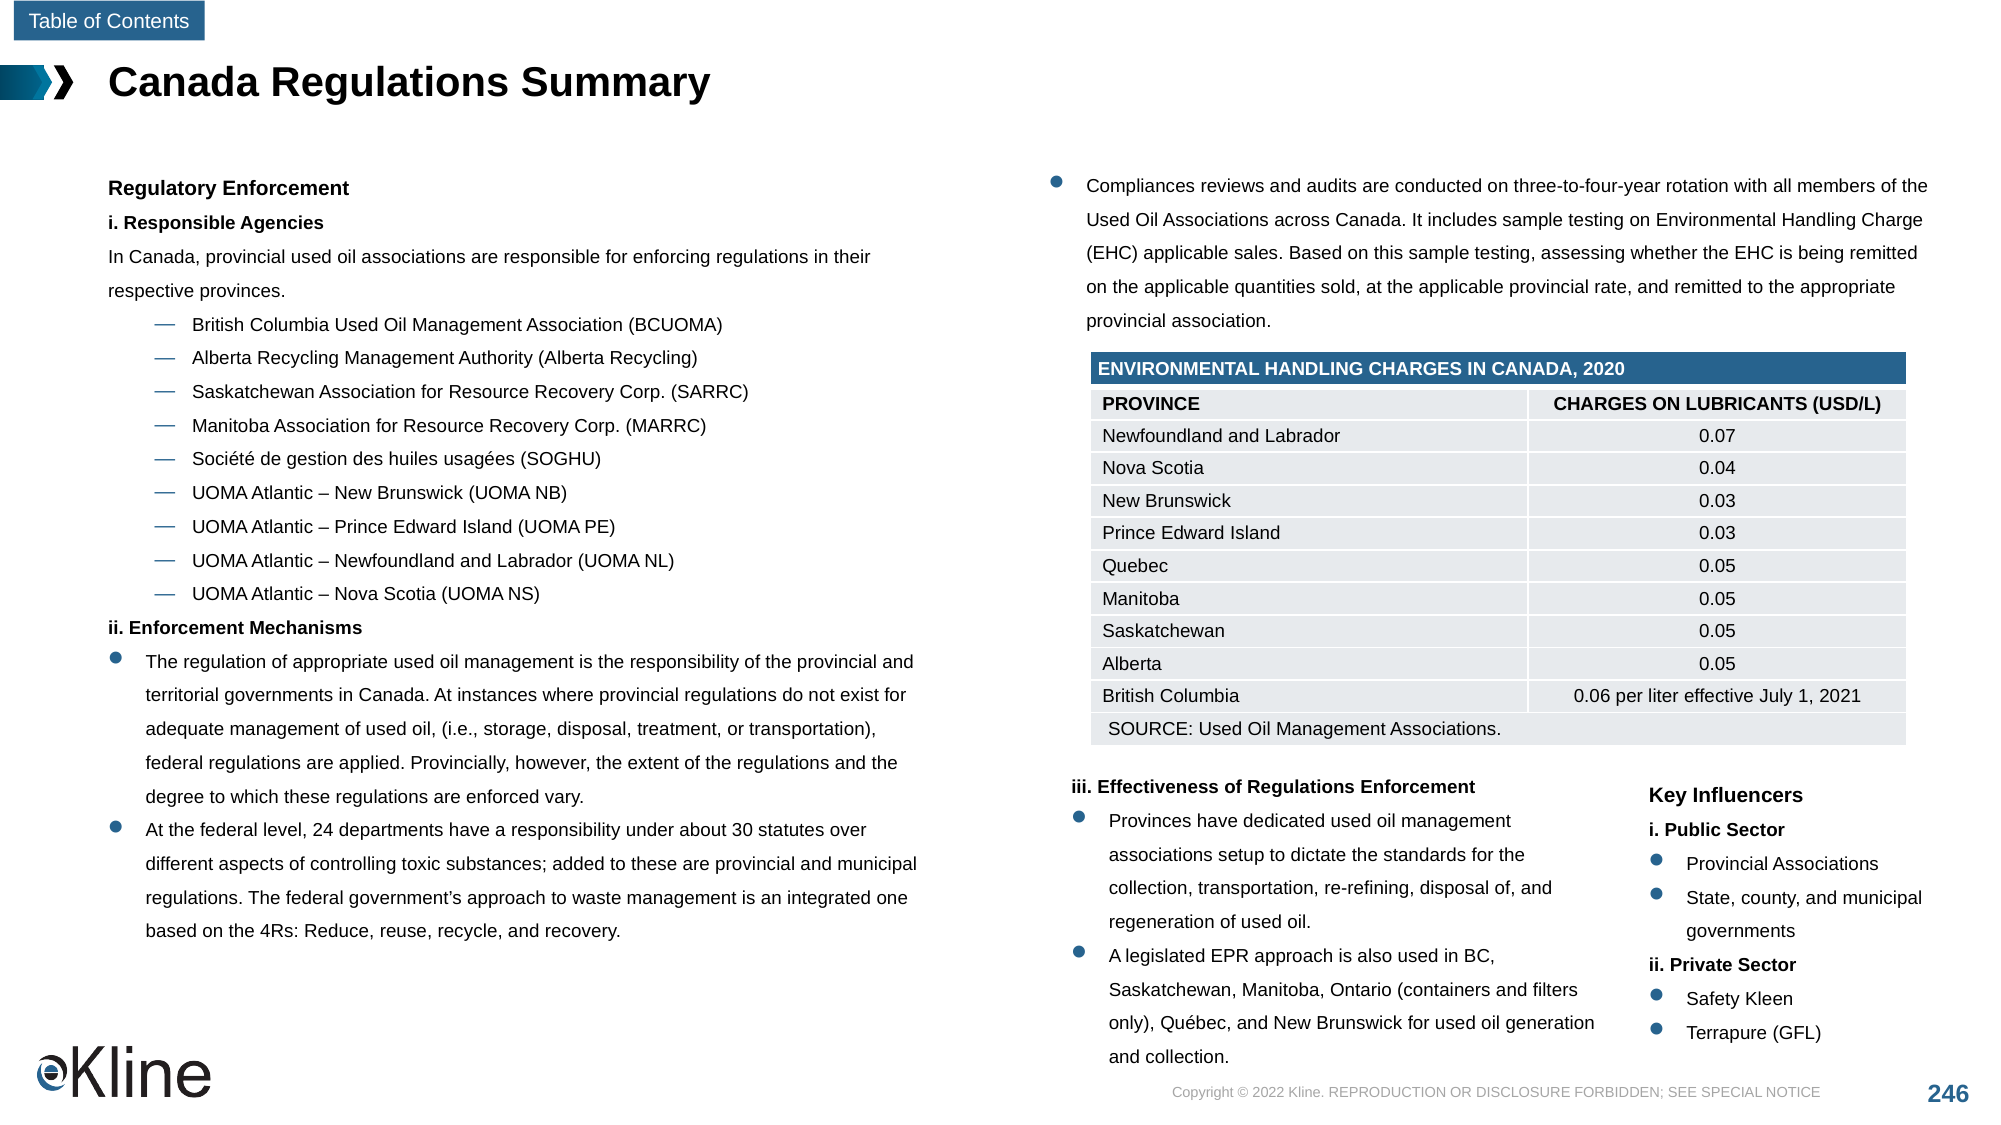

# Canada Regulations Summary
Regulatory Enforcement
i. Responsible Agencies
In Canada, provincial used oil associations are responsible for enforcing regulations in their respective provinces.
British Columbia Used Oil Management Association (BCUOMA)
Alberta Recycling Management Authority (Alberta Recycling)
Saskatchewan Association for Resource Recovery Corp. (SARRC)
Manitoba Association for Resource Recovery Corp. (MARRC)
Société de gestion des huiles usagées (SOGHU)
UOMA Atlantic – New Brunswick (UOMA NB)
UOMA Atlantic – Prince Edward Island (UOMA PE)
UOMA Atlantic – Newfoundland and Labrador (UOMA NL)
UOMA Atlantic – Nova Scotia (UOMA NS)
ii. Enforcement Mechanisms
The regulation of appropriate used oil management is the responsibility of the provincial and territorial governments in Canada. At instances where provincial regulations do not exist for adequate management of used oil, (i.e., storage, disposal, treatment, or transportation), federal regulations are applied. Provincially, however, the extent of the regulations and the degree to which these regulations are enforced vary.
At the federal level, 24 departments have a responsibility under about 30 statutes over different aspects of controlling toxic substances; added to these are provincial and municipal regulations. The federal government’s approach to waste management is an integrated one based on the 4Rs: Reduce, reuse, recycle, and recovery.
Compliances reviews and audits are conducted on three-to-four-year rotation with all members of the Used Oil Associations across Canada. It includes sample testing on Environmental Handling Charge (EHC) applicable sales. Based on this sample testing, assessing whether the EHC is being remitted on the applicable quantities sold, at the applicable provincial rate, and remitted to the appropriate provincial association.
| ENVIRONMENTAL HANDLING CHARGES IN CANADA, 2020 |  |
| --- | --- |
| PROVINCE | CHARGES ON LUBRICANTS (USD/L) |
| Newfoundland and Labrador | 0.07 |
| Nova Scotia | 0.04 |
| New Brunswick | 0.03 |
| Prince Edward Island | 0.03 |
| Quebec | 0.05 |
| Manitoba | 0.05 |
| Saskatchewan | 0.05 |
| Alberta | 0.05 |
| British Columbia | 0.06 per liter effective July 1, 2021 |
| SOURCE: Used Oil Management Associations. |  |
iii. Effectiveness of Regulations Enforcement
Provinces have dedicated used oil management associations setup to dictate the standards for the collection, transportation, re-refining, disposal of, and regeneration of used oil.
A legislated EPR approach is also used in BC, Saskatchewan, Manitoba, Ontario (containers and filters only), Québec, and New Brunswick for used oil generation and collection.
Key Influencers
i. Public Sector
Provincial Associations
State, county, and municipal governments
ii. Private Sector
Safety Kleen
Terrapure (GFL)